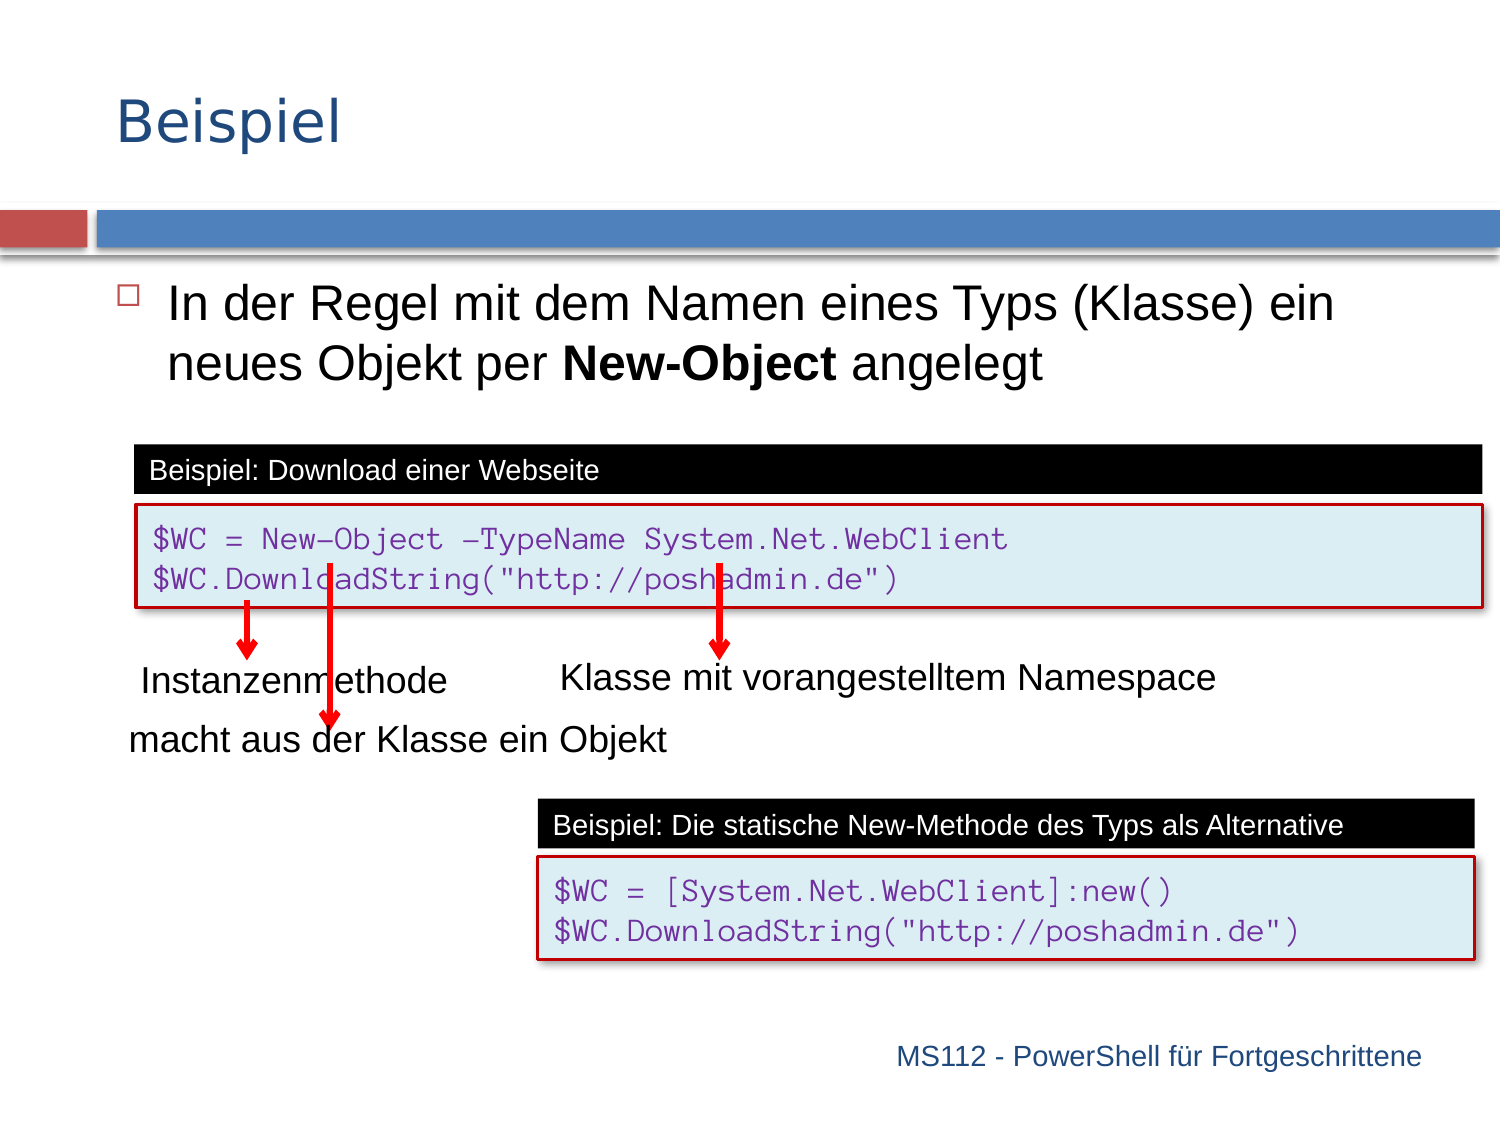

# Beispiel
In der Regel mit dem Namen eines Typs (Klasse) ein neues Objekt per New-Object angelegt

Beispiel: Download einer Webseite
$WC = New-Object –TypeName System.Net.WebClient
$WC.DownloadString("http://poshadmin.de")
Klasse mit vorangestelltem Namespace
Instanzenmethode
macht aus der Klasse ein Objekt
Beispiel: Die statische New-Methode des Typs als Alternative
$WC = [System.Net.WebClient]:new()
$WC.DownloadString("http://poshadmin.de")
MS112 - PowerShell für Fortgeschrittene